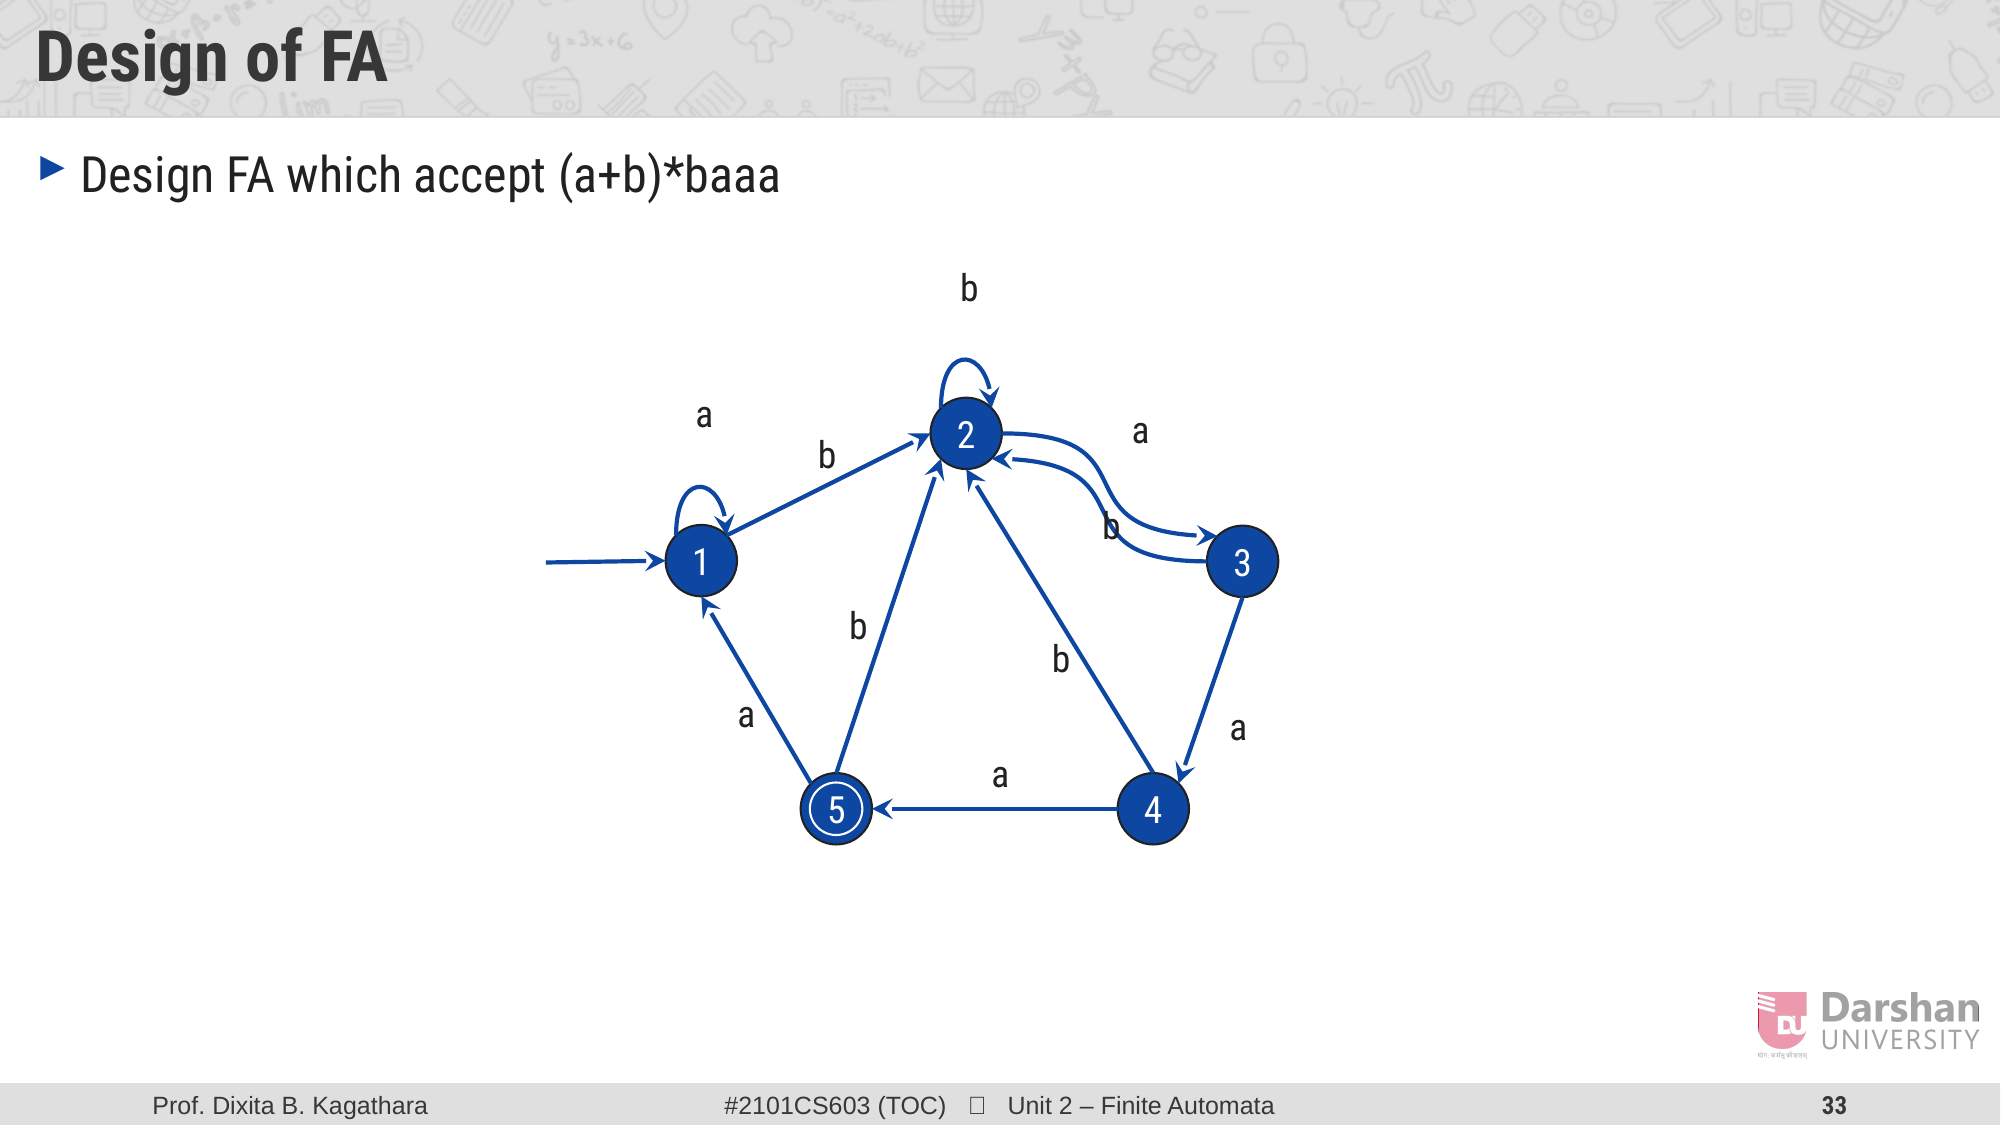

# Design of FA
Design FA which accept (a+b)*baaa

b
a
2
a
b
b
1
3
b
b
a
a
a
5
4